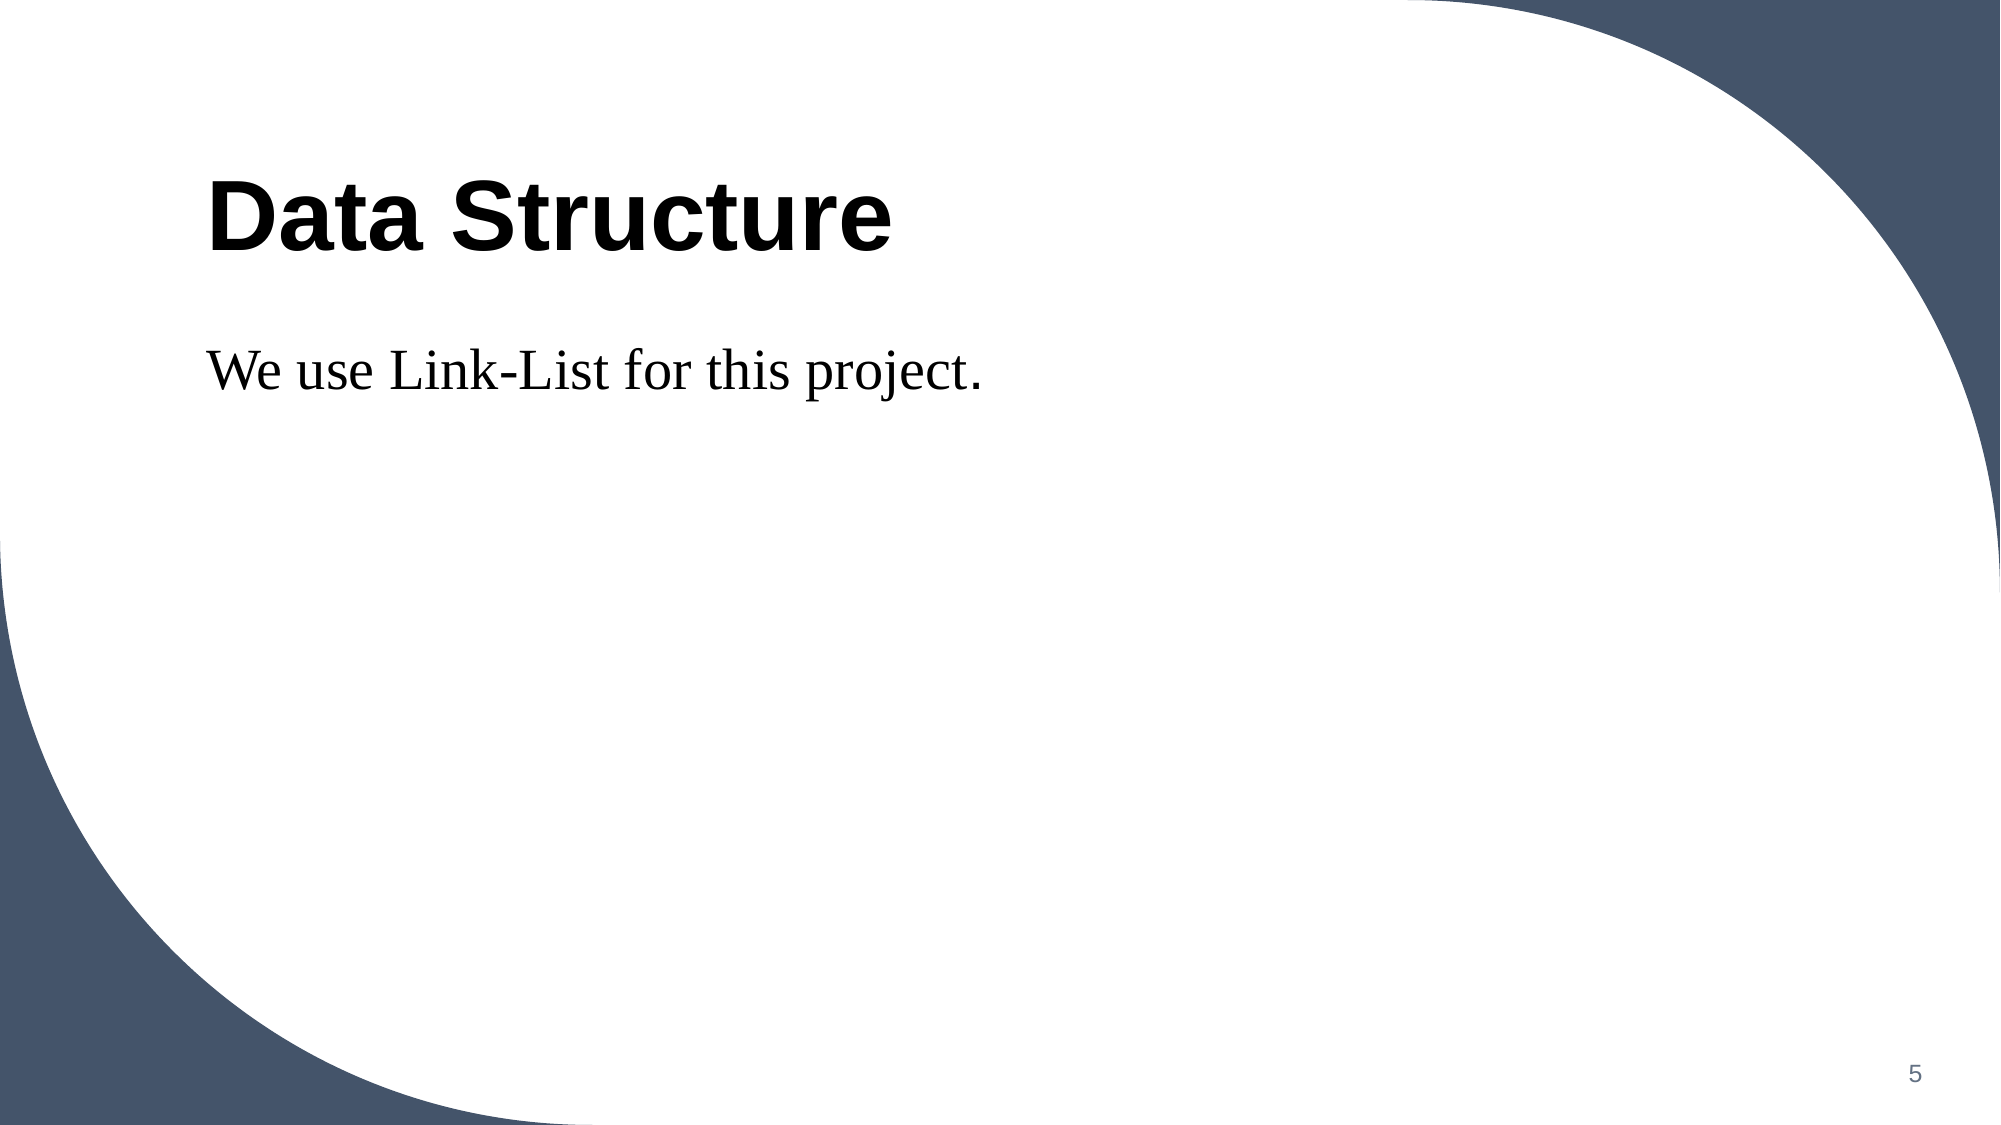

# Data Structure
We use Link-List for this project.
5